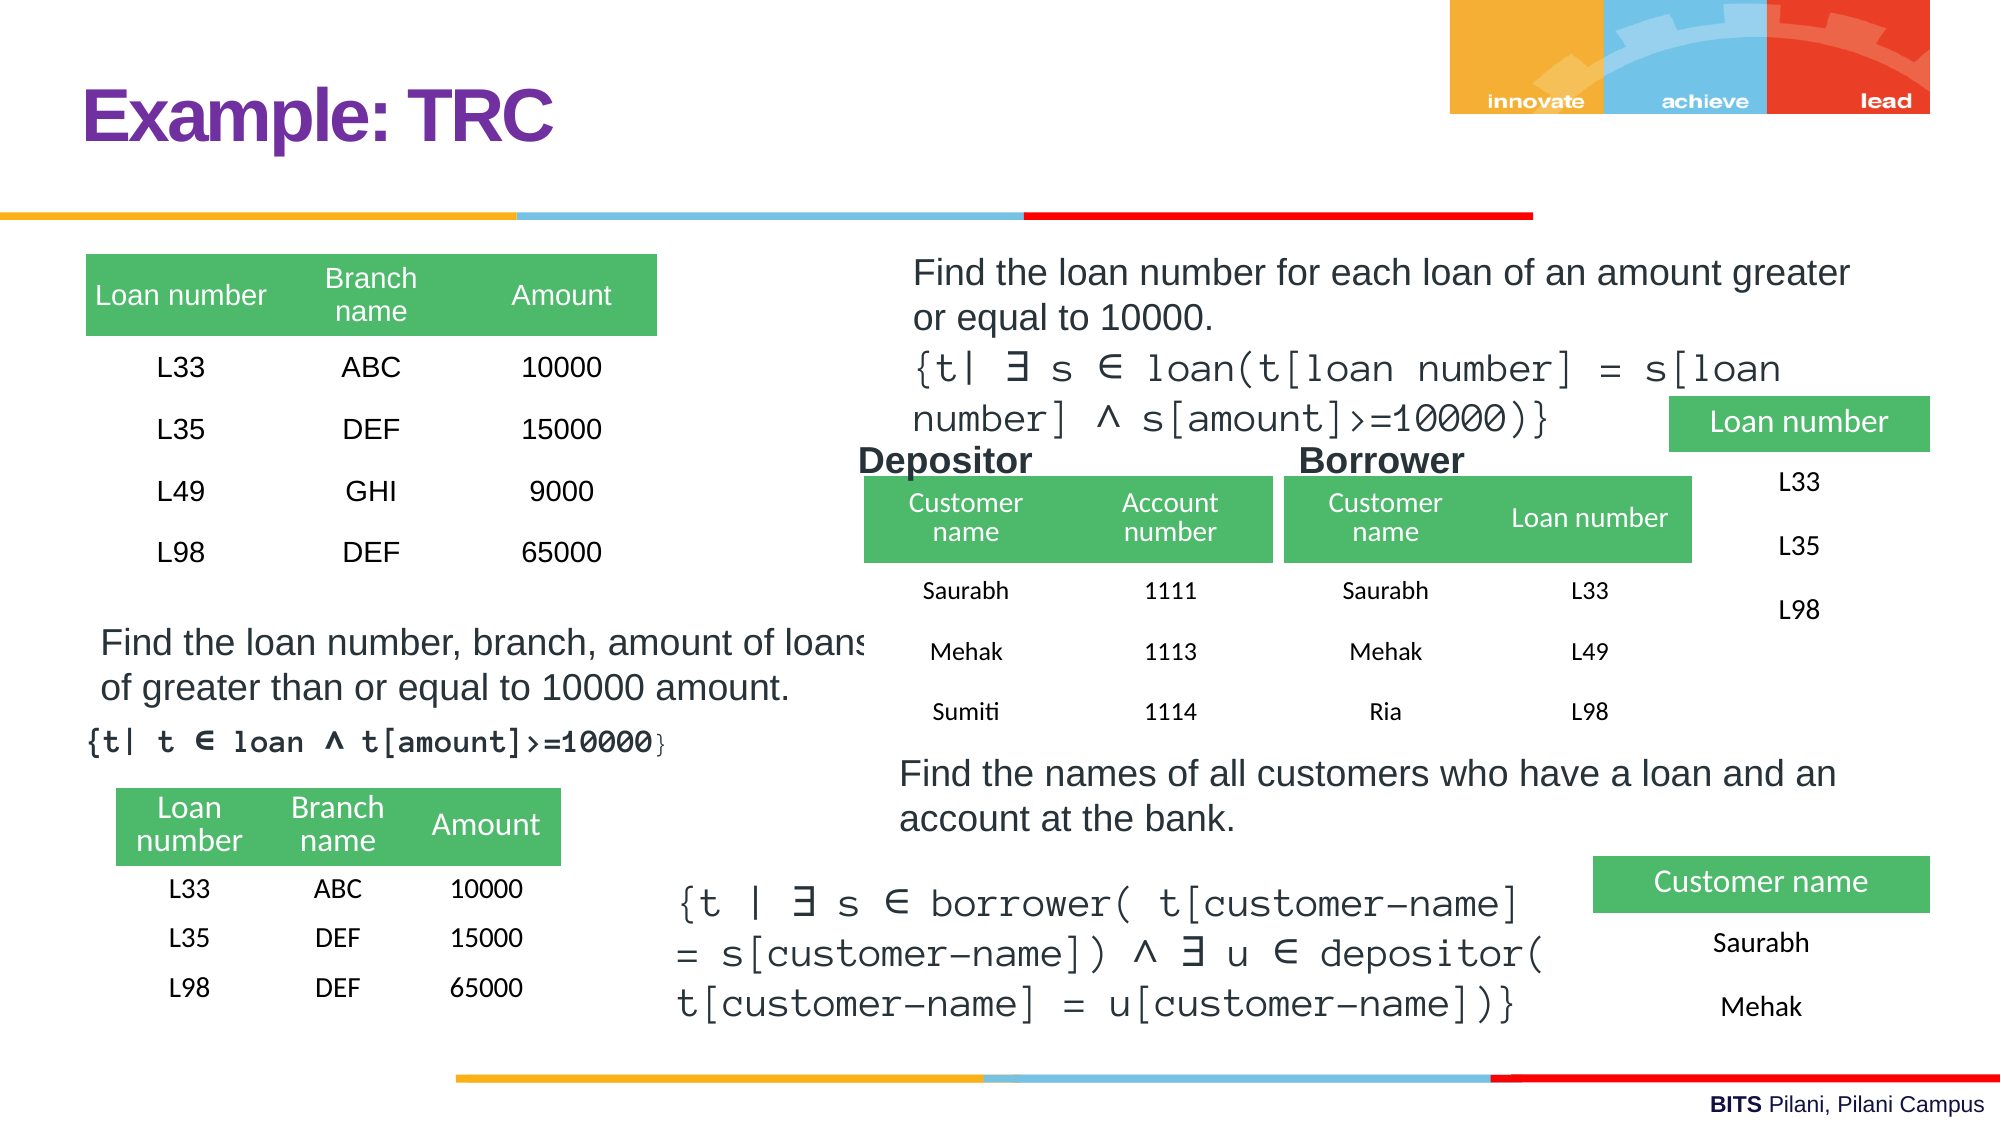

Example: TRC
Find the loan number for each loan of an amount greater or equal to 10000.
| Loan number | Branch name | Amount |
| --- | --- | --- |
| L33 | ABC | 10000 |
| L35 | DEF | 15000 |
| L49 | GHI | 9000 |
| L98 | DEF | 65000 |
{t| ∃ s ∈ loan(t[loan number] = s[loan number] ∧ s[amount]>=10000)}
| Loan number |
| --- |
| L33 |
| L35 |
| L98 |
Depositor
Borrower
| Customer name | Loan number |
| --- | --- |
| Saurabh | L33 |
| Mehak | L49 |
| Ria | L98 |
| Customer name | Account number |
| --- | --- |
| Saurabh | 1111 |
| Mehak | 1113 |
| Sumiti | 1114 |
Find the loan number, branch, amount of loans of greater than or equal to 10000 amount.
{t| t ∈ loan ∧ t[amount]>=10000}
Find the names of all customers who have a loan and an account at the bank.
| Loan number | Branch name | Amount |
| --- | --- | --- |
| L33 | ABC | 10000 |
| L35 | DEF | 15000 |
| L98 | DEF | 65000 |
{t | ∃ s ∈ borrower( t[customer-name] = s[customer-name]) ∧ ∃ u ∈ depositor( t[customer-name] = u[customer-name])}
| Customer name |
| --- |
| Saurabh |
| Mehak |